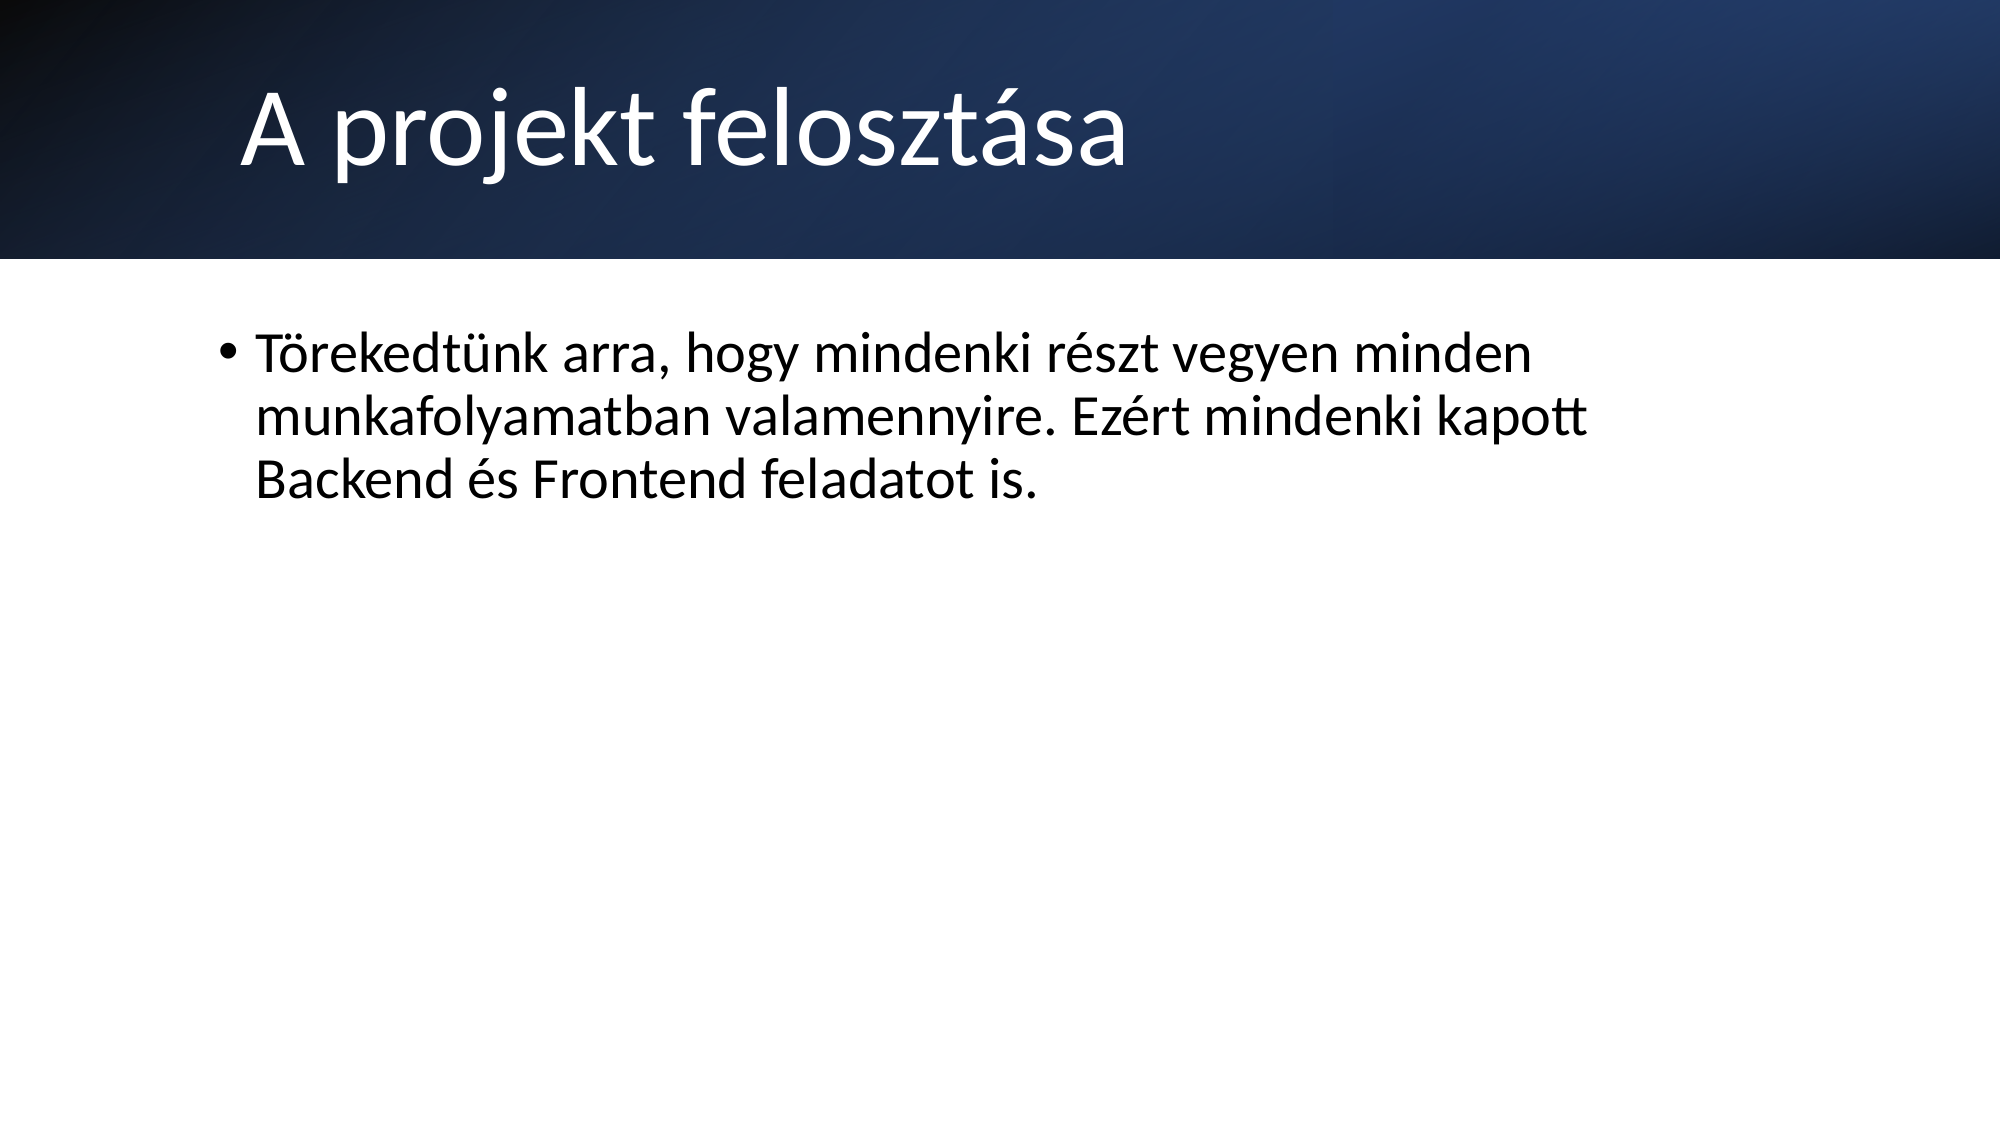

# A projekt felosztása
Törekedtünk arra, hogy mindenki részt vegyen minden munkafolyamatban valamennyire. Ezért mindenki kapott Backend és Frontend feladatot is.